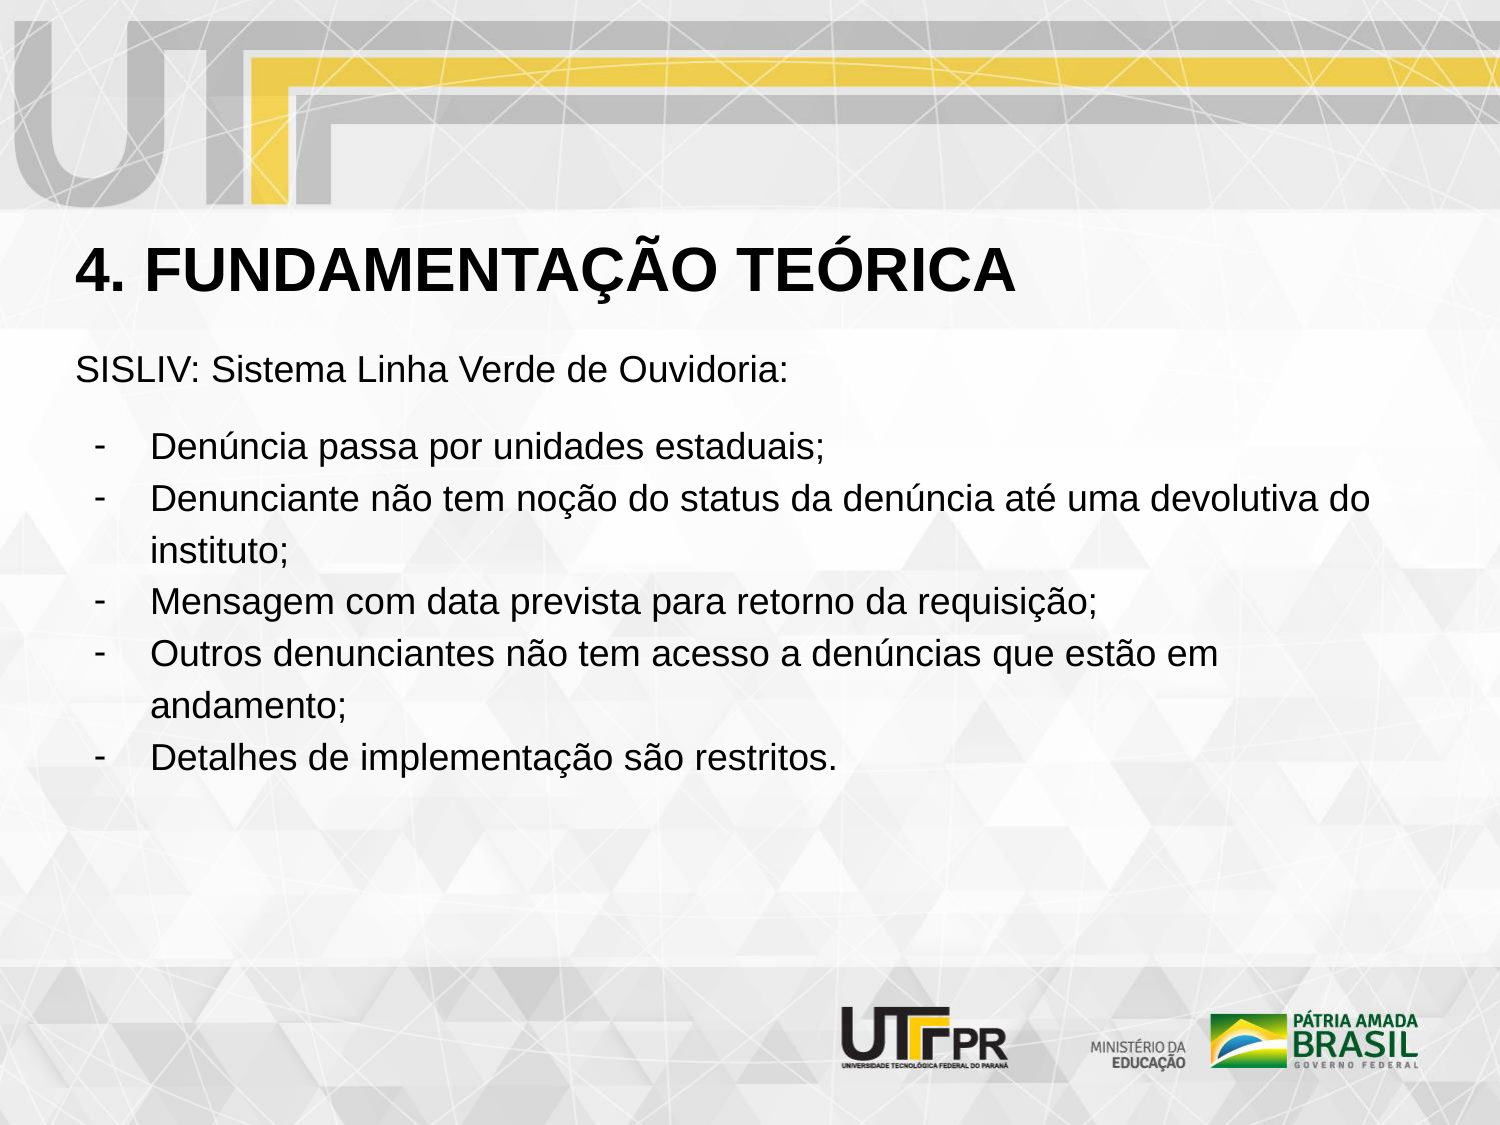

# 4. FUNDAMENTAÇÃO TEÓRICA
SISLIV: Sistema Linha Verde de Ouvidoria:
Denúncia passa por unidades estaduais;
Denunciante não tem noção do status da denúncia até uma devolutiva do instituto;
Mensagem com data prevista para retorno da requisição;
Outros denunciantes não tem acesso a denúncias que estão em andamento;
Detalhes de implementação são restritos.